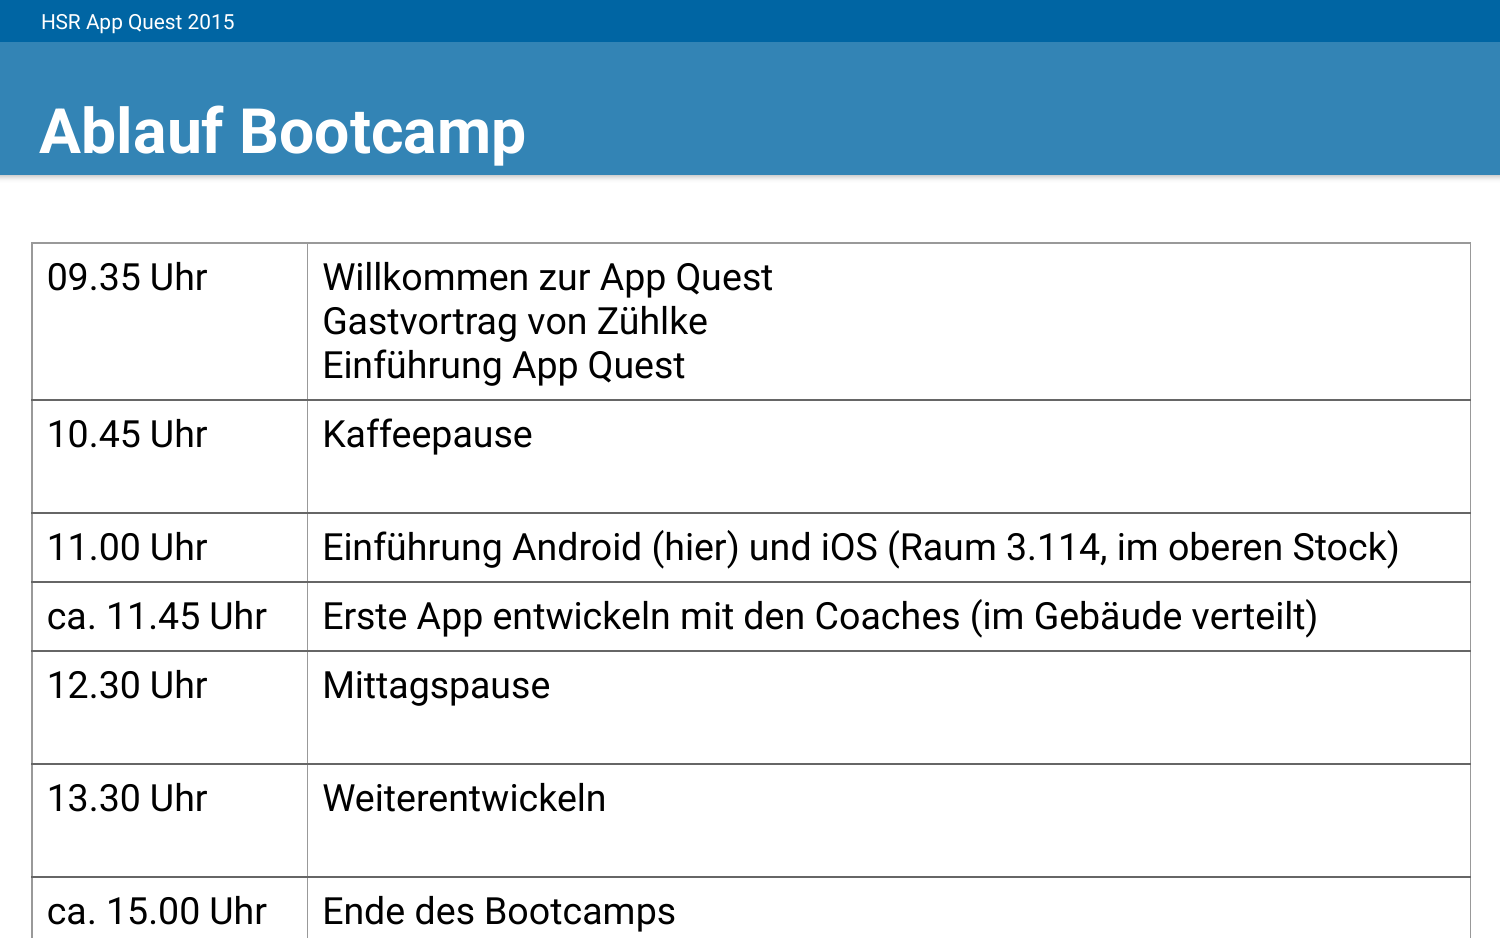

# Ablauf Bootcamp
| 09.35 Uhr | Willkommen zur App Quest Gastvortrag von Zühlke Einführung App Quest |
| --- | --- |
| 10.45 Uhr | Kaffeepause |
| 11.00 Uhr | Einführung Android (hier) und iOS (Raum 3.114, im oberen Stock) |
| ca. 11.45 Uhr | Erste App entwickeln mit den Coaches (im Gebäude verteilt) |
| 12.30 Uhr | Mittagspause |
| 13.30 Uhr | Weiterentwickeln |
| ca. 15.00 Uhr | Ende des Bootcamps |